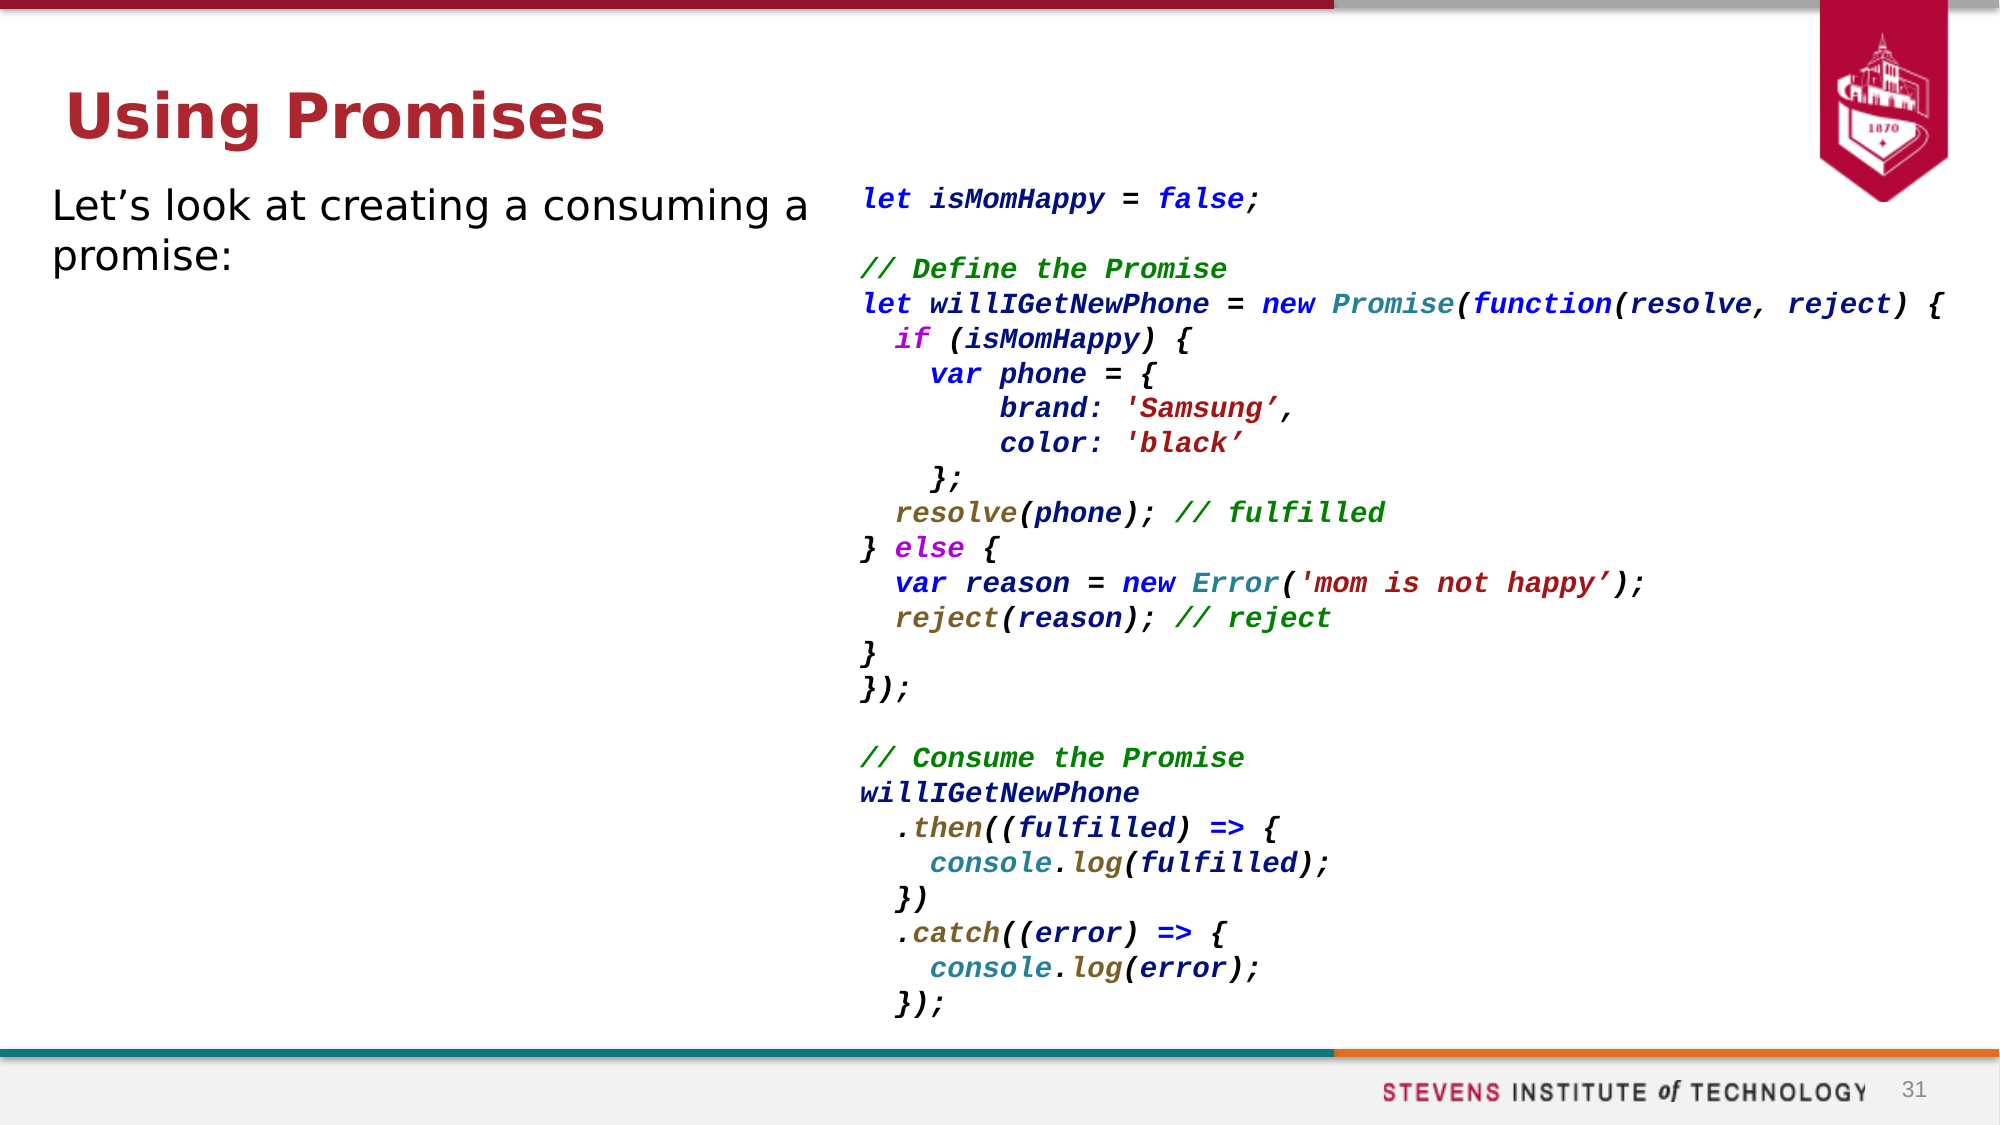

# Using Promises
Let’s look at creating a consuming a promise:
let isMomHappy = false;
// Define the Promise
let willIGetNewPhone = new Promise(function(resolve, reject) {
  if (isMomHappy) {
    var phone = {
        brand: 'Samsung’,
        color: 'black’
    };
  resolve(phone); // fulfilled
} else {
  var reason = new Error('mom is not happy’);
  reject(reason); // reject
}
});
// Consume the Promise
willIGetNewPhone
  .then((fulfilled) => {
    console.log(fulfilled);
  })
  .catch((error) => {
    console.log(error);
  });

31